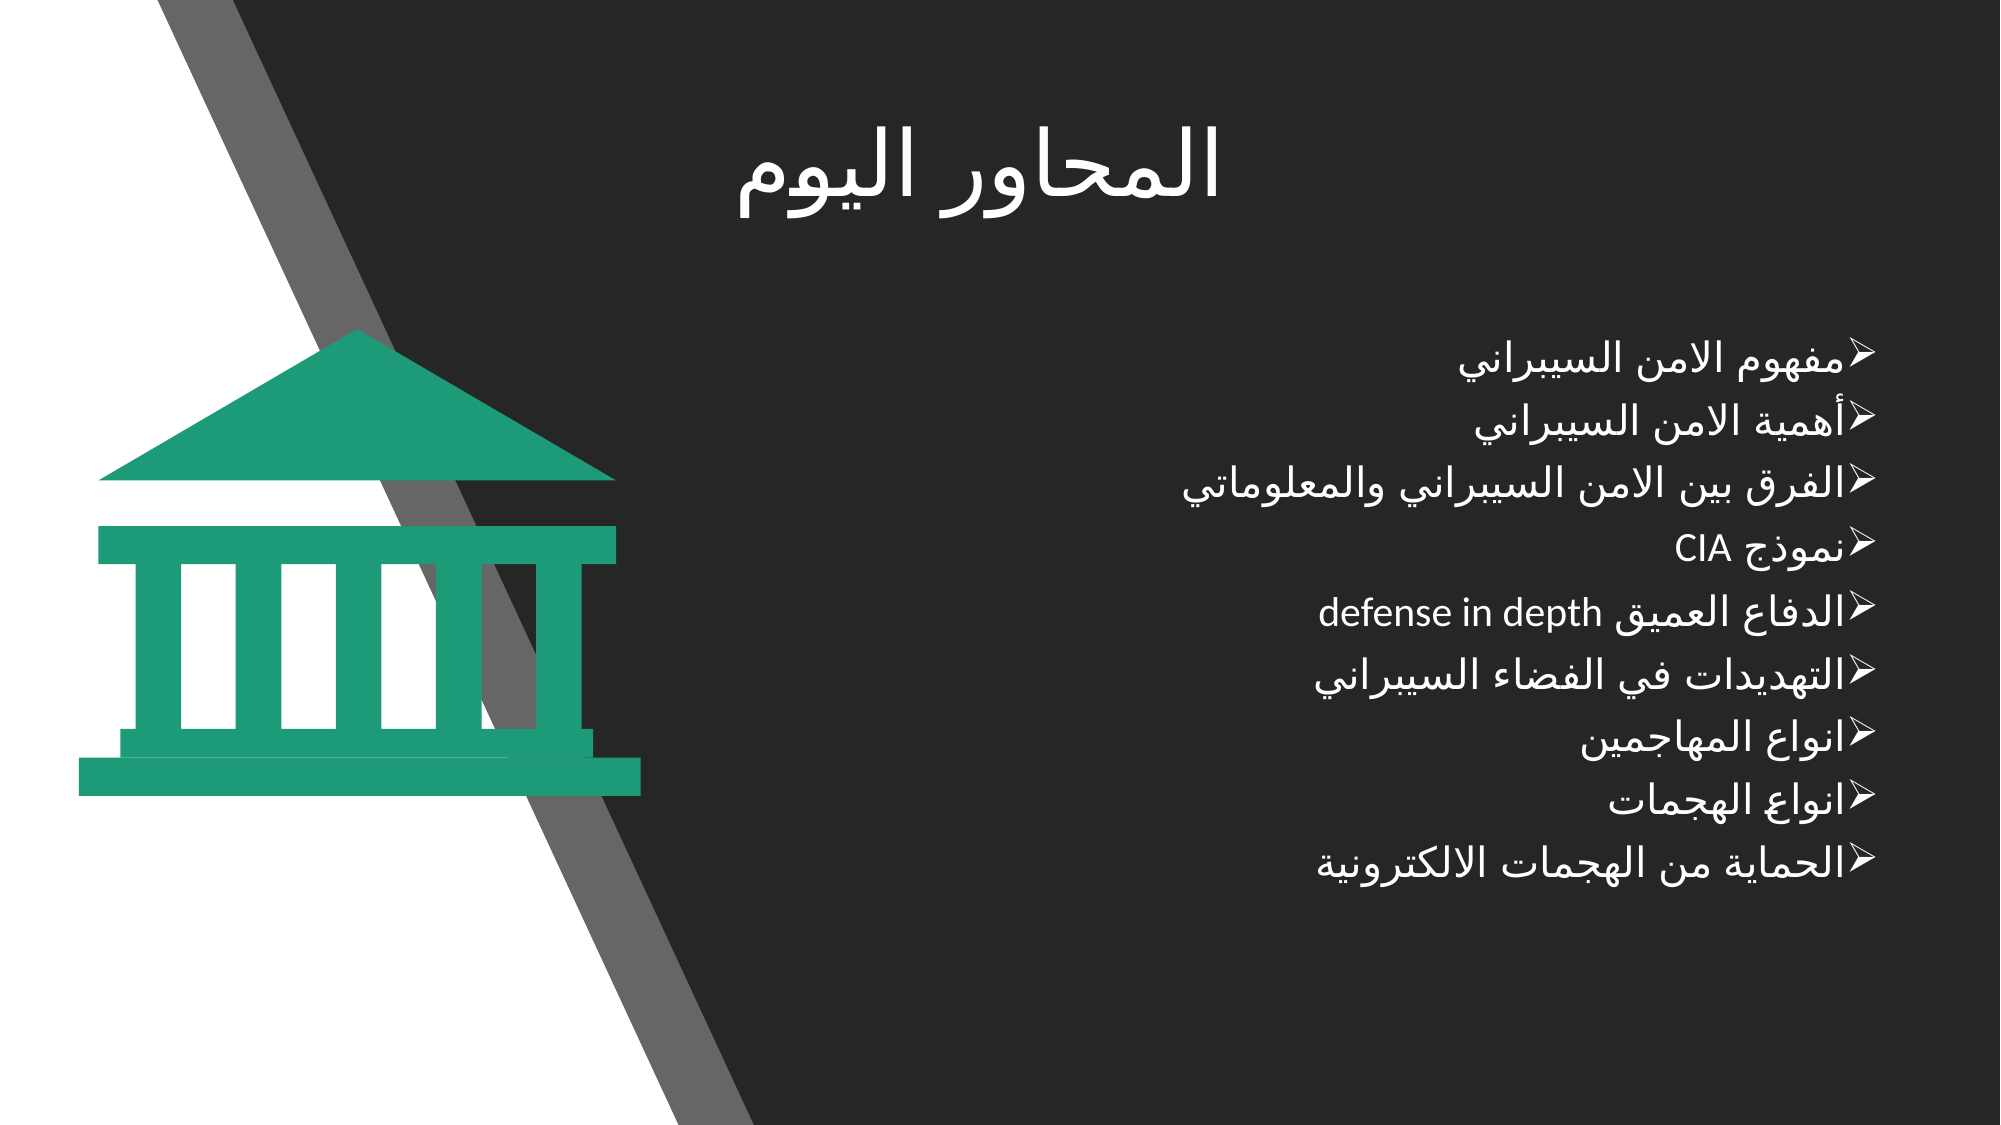

# المحاور اليوم

مفهوم الامن السيبراني
أهمية الامن السيبراني
الفرق بين الامن السيبراني والمعلوماتي
نموذج CIA
الدفاع العميق defense in depth
التهديدات في الفضاء السيبراني
انواع المهاجمين
انواع الهجمات
الحماية من الهجمات الالكترونية